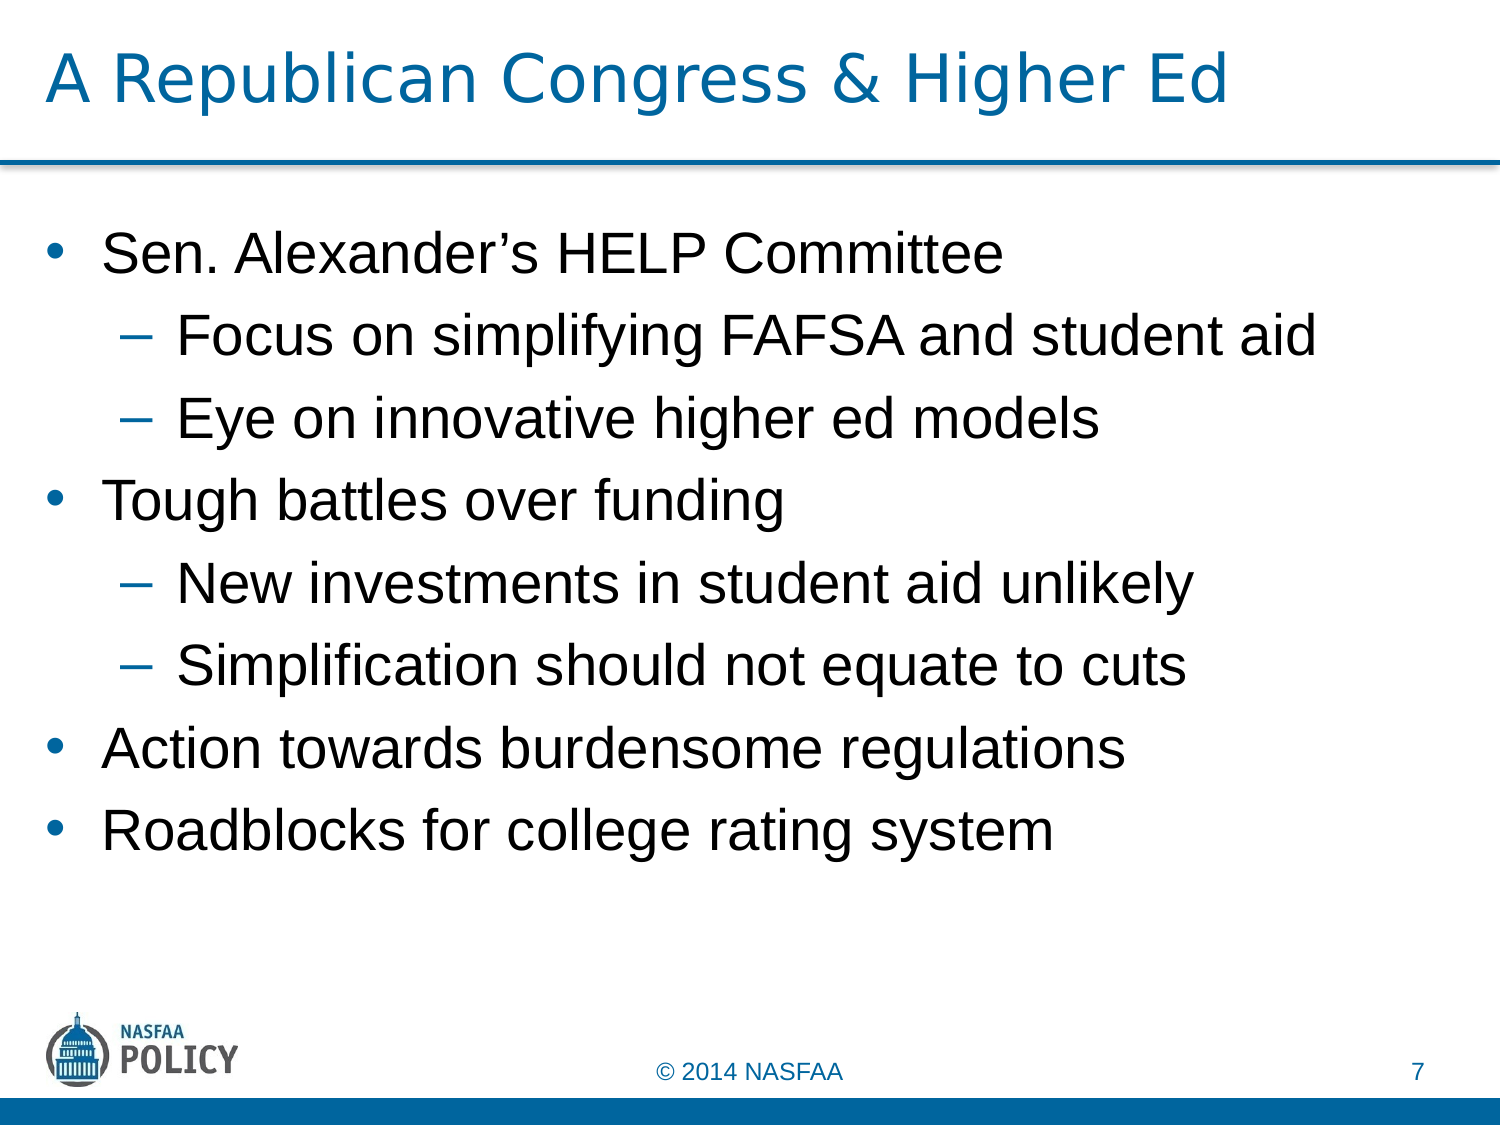

# A Republican Congress & Higher Ed
Sen. Alexander’s HELP Committee
Focus on simplifying FAFSA and student aid
Eye on innovative higher ed models
Tough battles over funding
New investments in student aid unlikely
Simplification should not equate to cuts
Action towards burdensome regulations
Roadblocks for college rating system